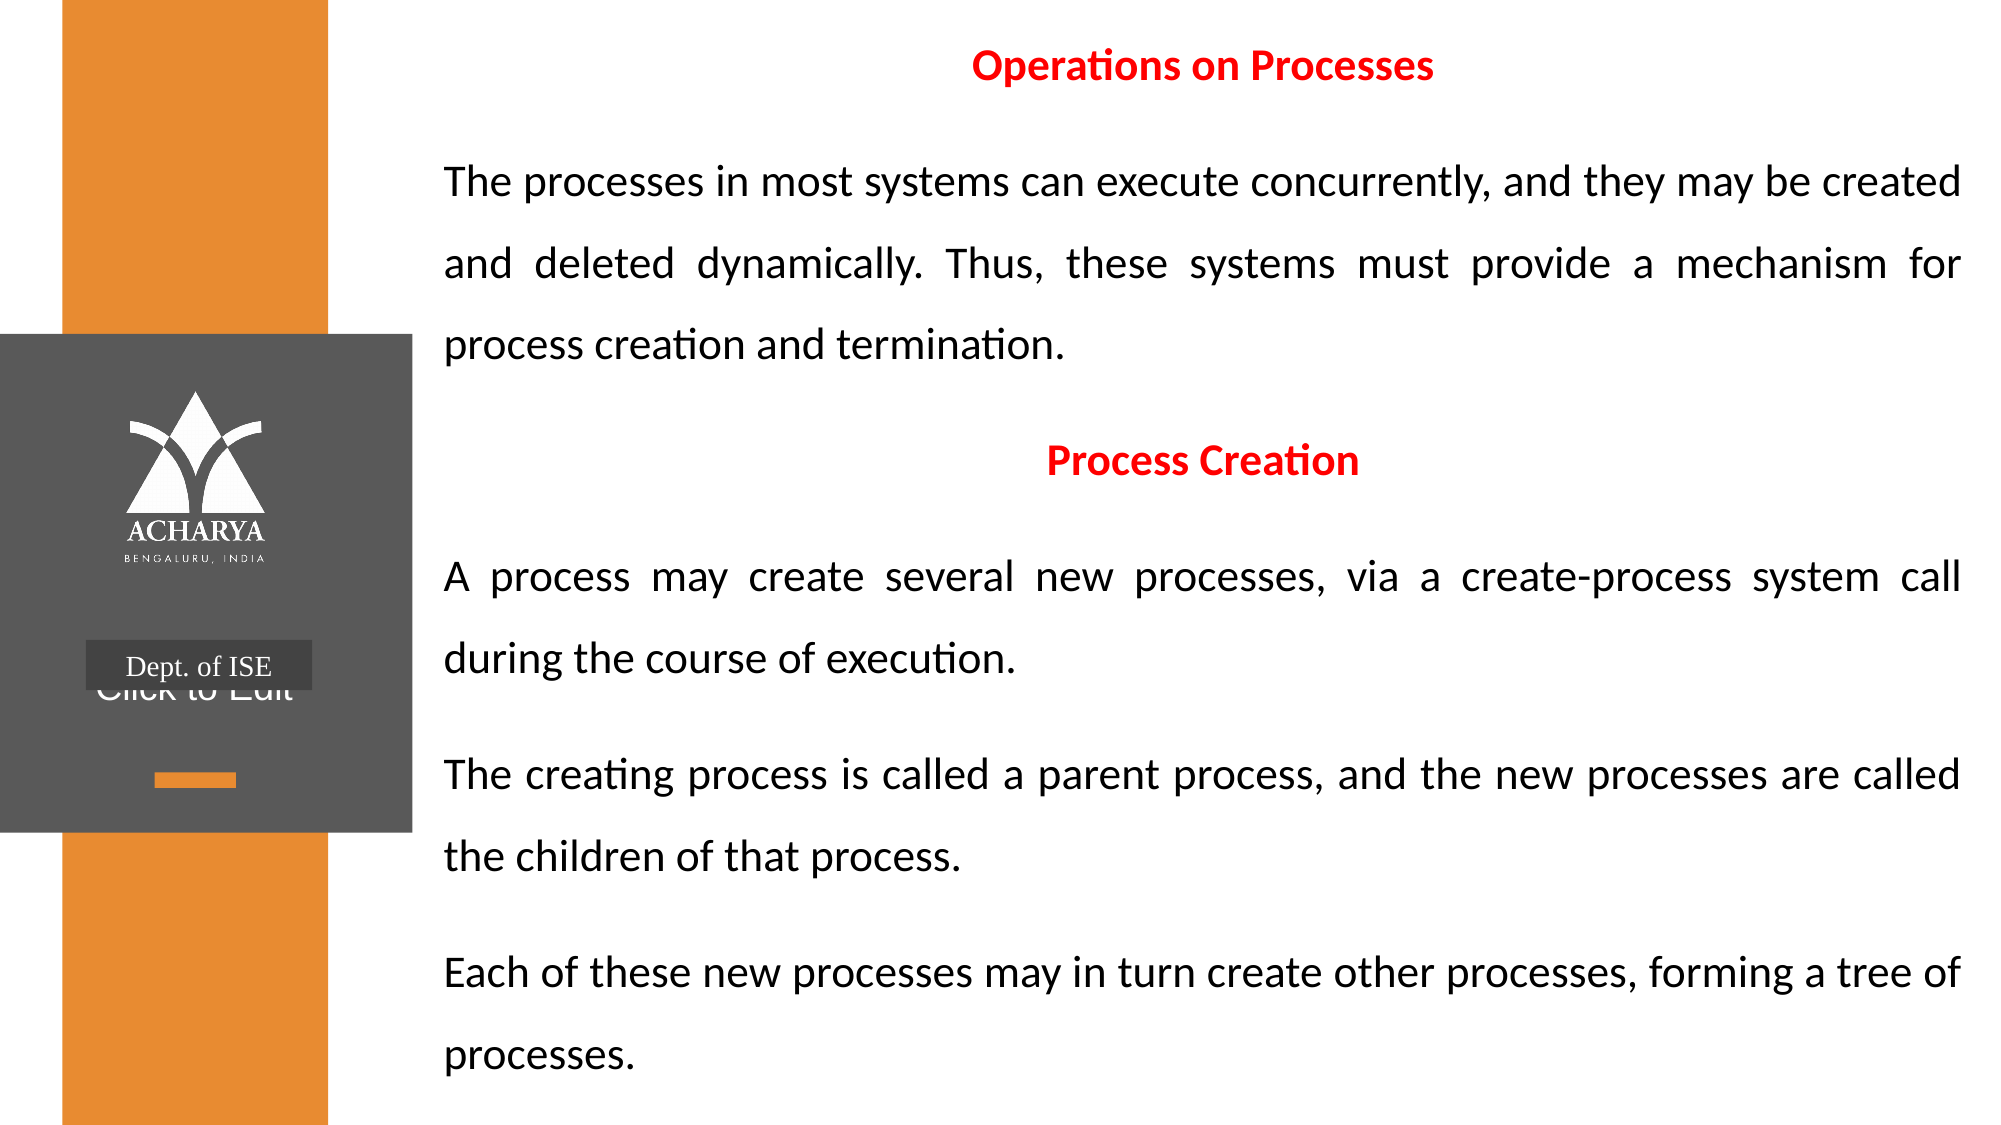

Operations on Processes
The processes in most systems can execute concurrently, and they may be created and deleted dynamically. Thus, these systems must provide a mechanism for process creation and termination.
Process Creation
A process may create several new processes, via a create-process system call during the course of execution.
The creating process is called a parent process, and the new processes are called the children of that process.
Each of these new processes may in turn create other processes, forming a tree of processes.

Dept. of ISE